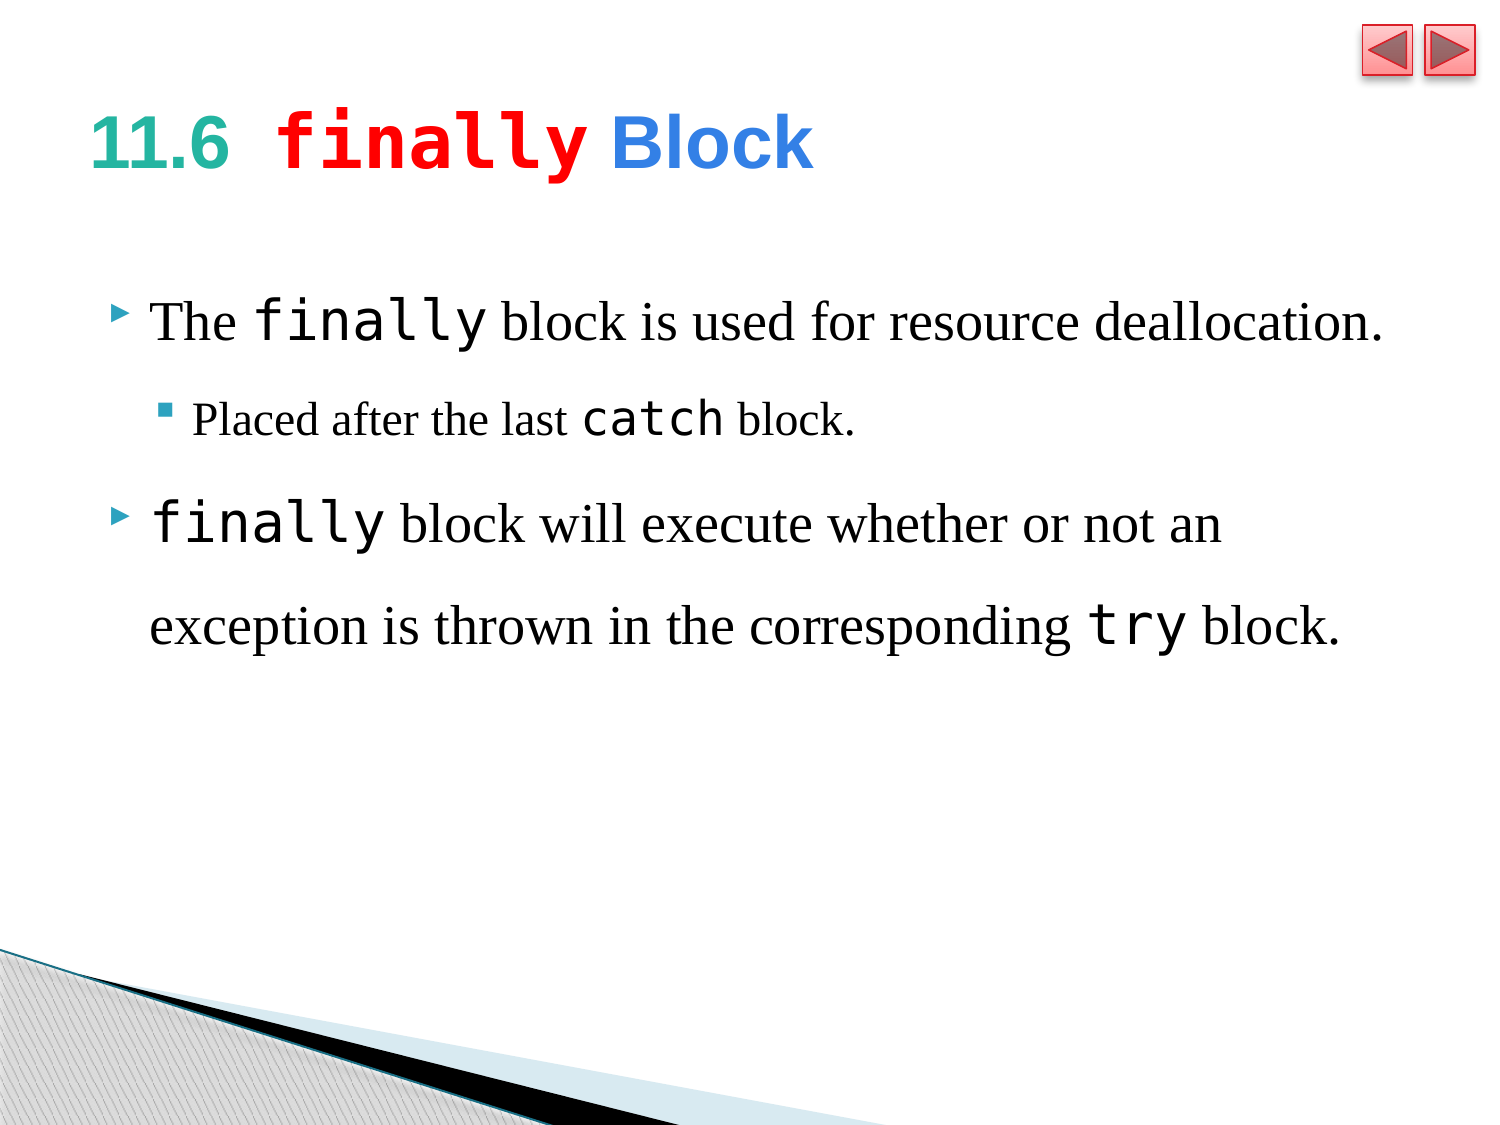

# 11.6  finally Block
The finally block is used for resource deallocation.
Placed after the last catch block.
finally block will execute whether or not an exception is thrown in the corresponding try block.